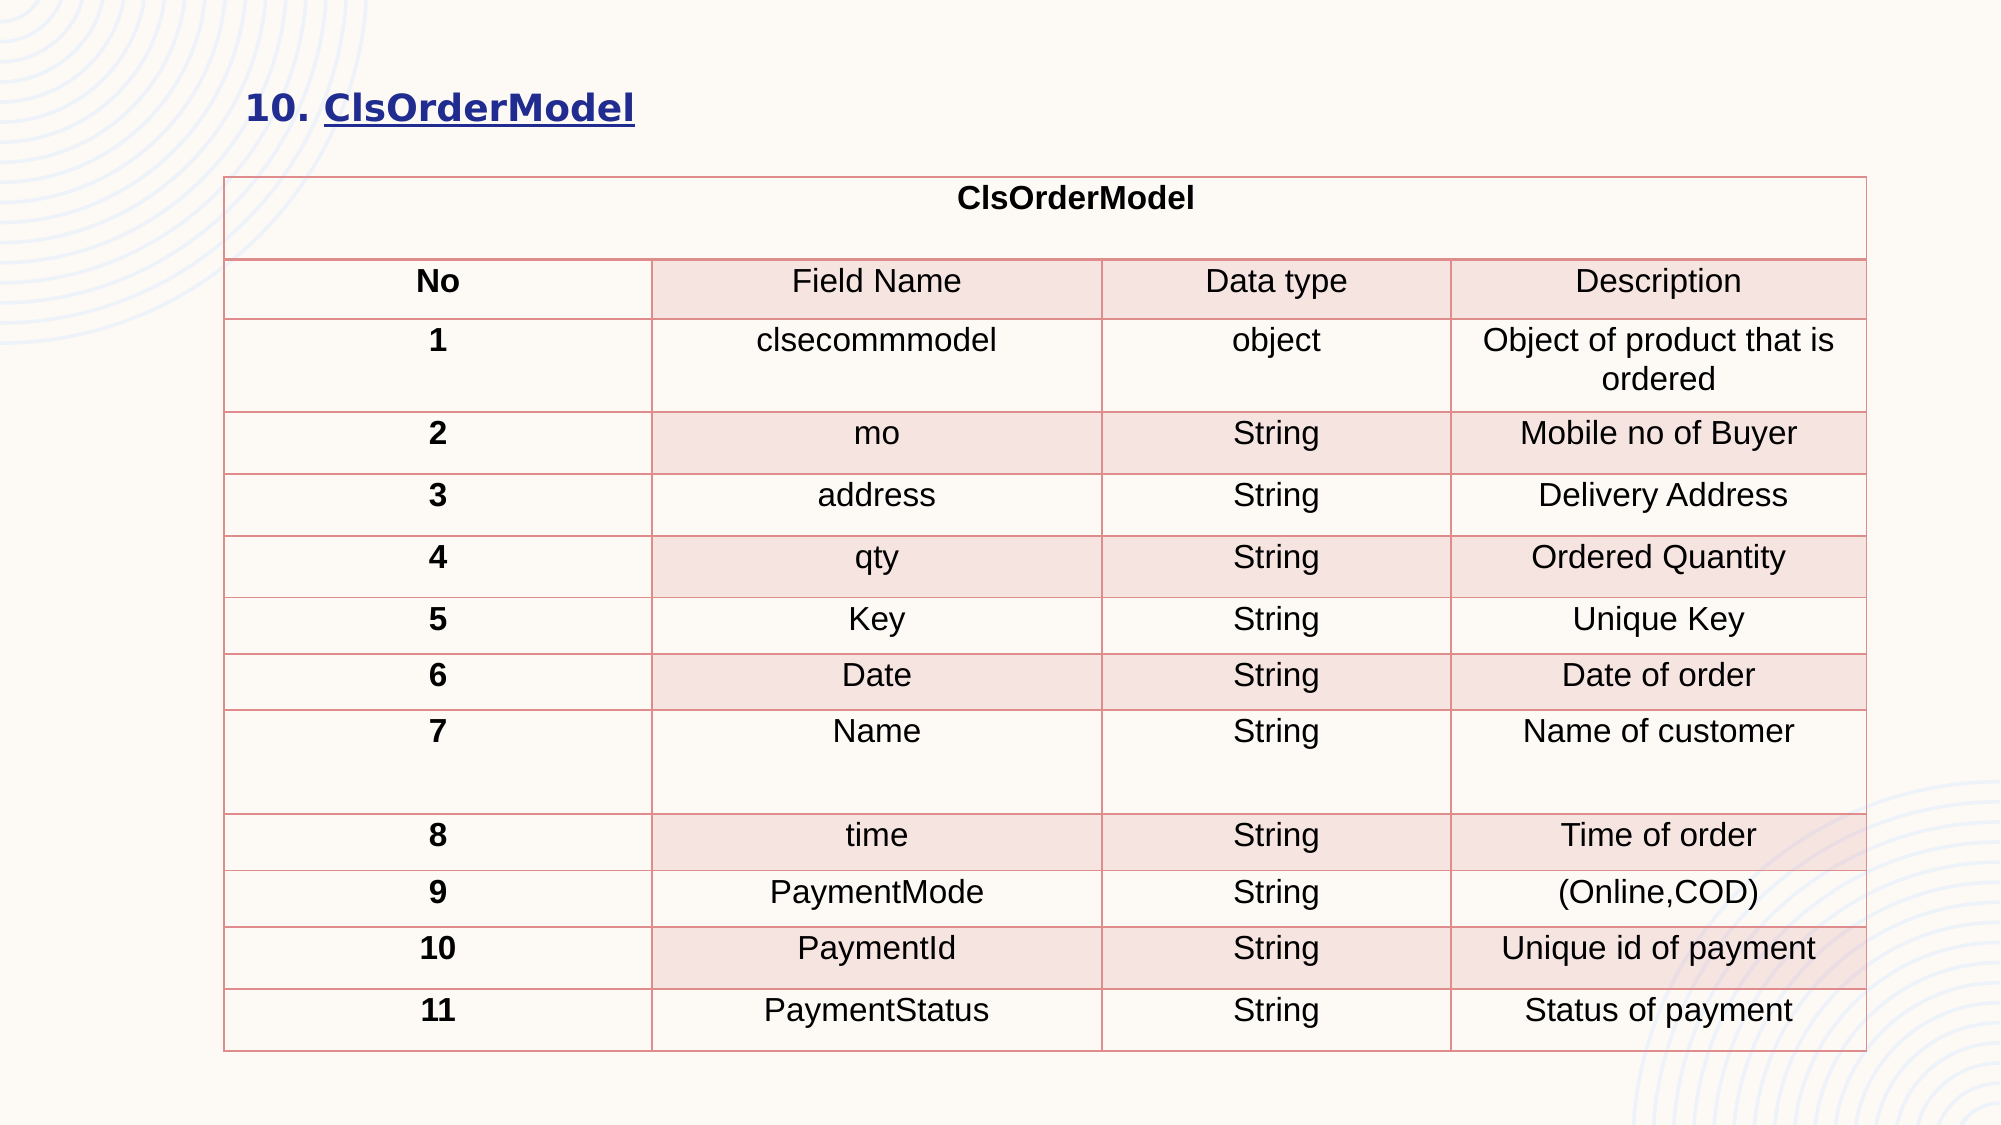

10. ClsOrderModel
| ClsOrderModel |  |  |  |
| --- | --- | --- | --- |
| No | Field Name | Data type | Description |
| 1 | clsecommmodel | object | Object of product that is ordered |
| 2 | mo | String | Mobile no of Buyer |
| 3 | address | String | Delivery Address |
| 4 | qty | String | Ordered Quantity |
| 5 | Key | String | Unique Key |
| 6 | Date | String | Date of order |
| 7 | Name | String | Name of customer |
| 8 | time | String | Time of order |
| 9 | PaymentMode | String | (Online,COD) |
| 10 | PaymentId | String | Unique id of payment |
| 11 | PaymentStatus | String | Status of payment |